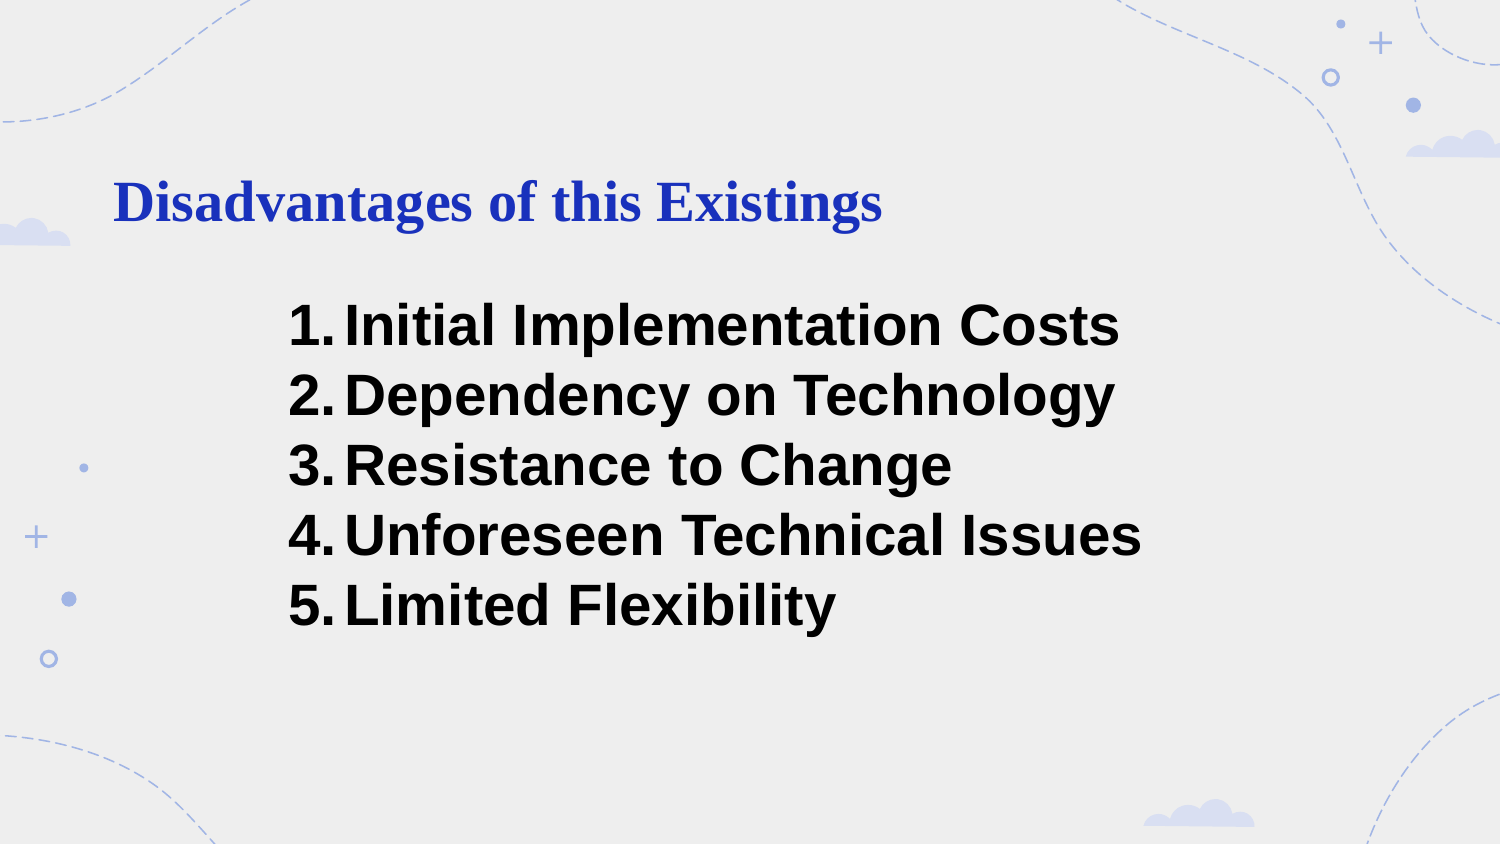

Disadvantages of this Existings
Initial Implementation Costs
Dependency on Technology
Resistance to Change
Unforeseen Technical Issues
Limited Flexibility